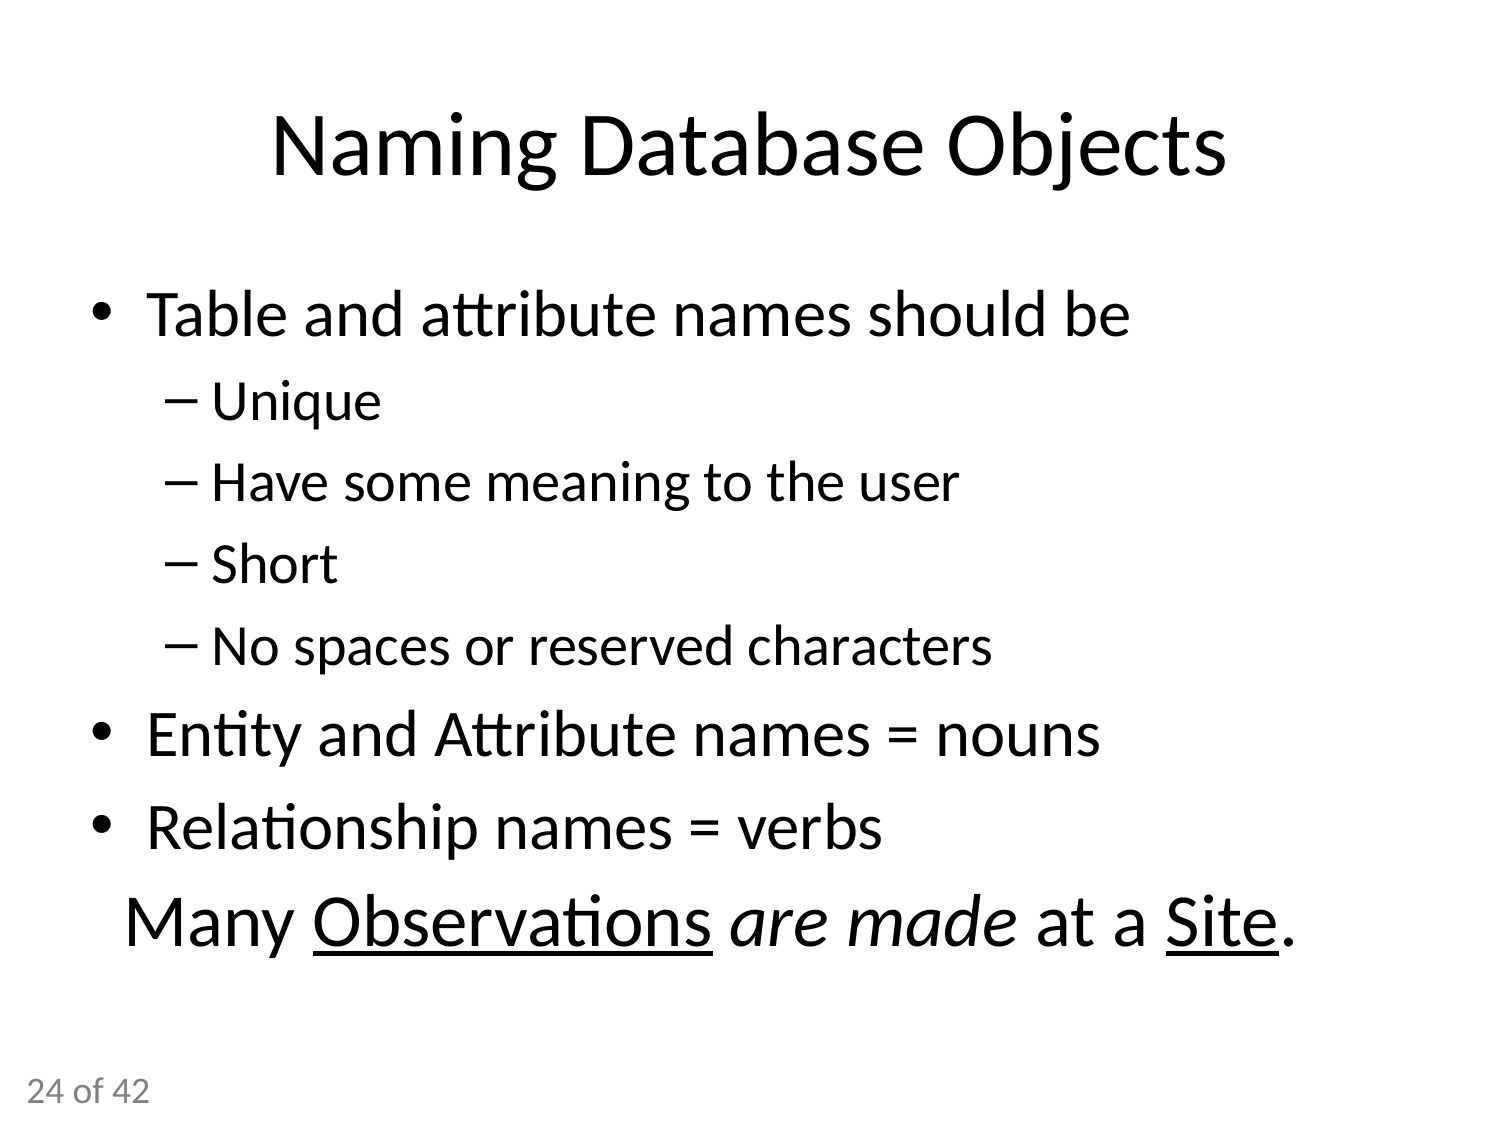

# Naming Database Objects
Table and attribute names should be
Unique
Have some meaning to the user
Short
No spaces or reserved characters
Entity and Attribute names = nouns
Relationship names = verbs
Many Observations are made at a Site.